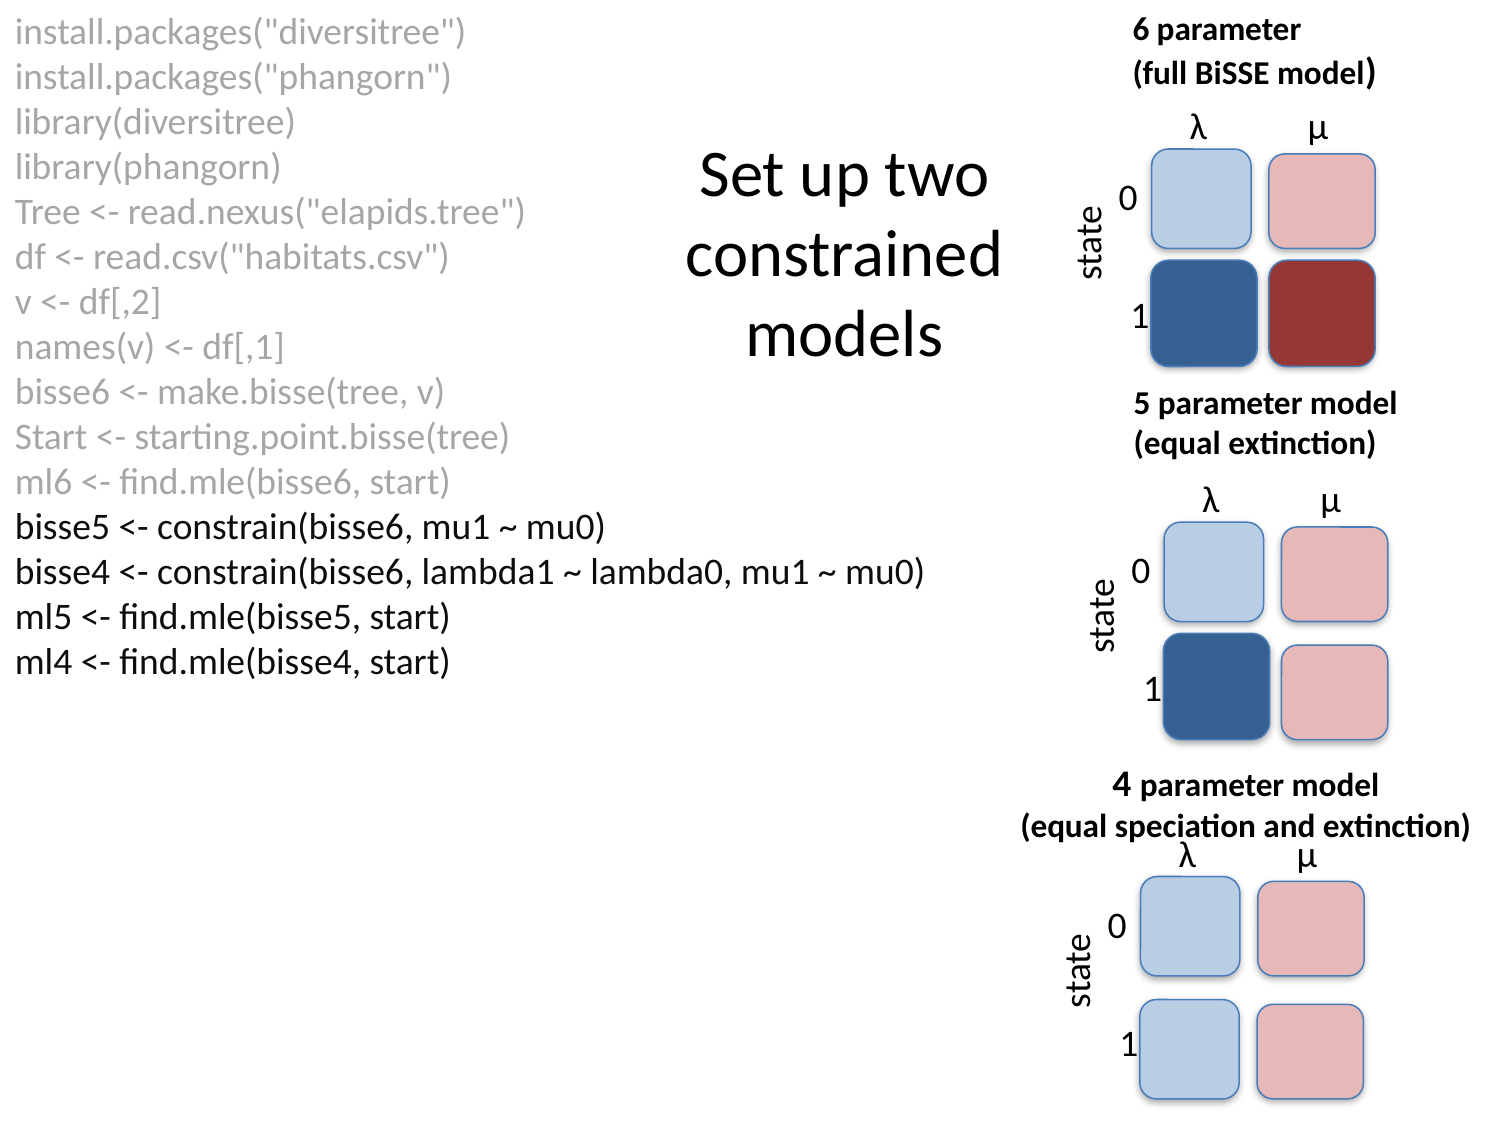

install.packages("diversitree")
install.packages("phangorn")
library(diversitree)
library(phangorn)
Tree <- read.nexus("elapids.tree")
df <- read.csv("habitats.csv")
v <- df[,2]
names(v) <- df[,1]
bisse6 <- make.bisse(tree, v)
Start <- starting.point.bisse(tree)
ml6 <- find.mle(bisse6, start)
bisse5 <- constrain(bisse6, mu1 ~ mu0)
bisse4 <- constrain(bisse6, lambda1 ~ lambda0, mu1 ~ mu0)
ml5 <- find.mle(bisse5, start)
ml4 <- find.mle(bisse4, start)

6 parameter
(full BiSSE model)
λ
μ
# Set up two constrained models

0
state

1
5 parameter model
(equal extinction)
λ
μ

0
state
λ

1
4 parameter model
(equal speciation and extinction)
λ
μ

0
state

1
state